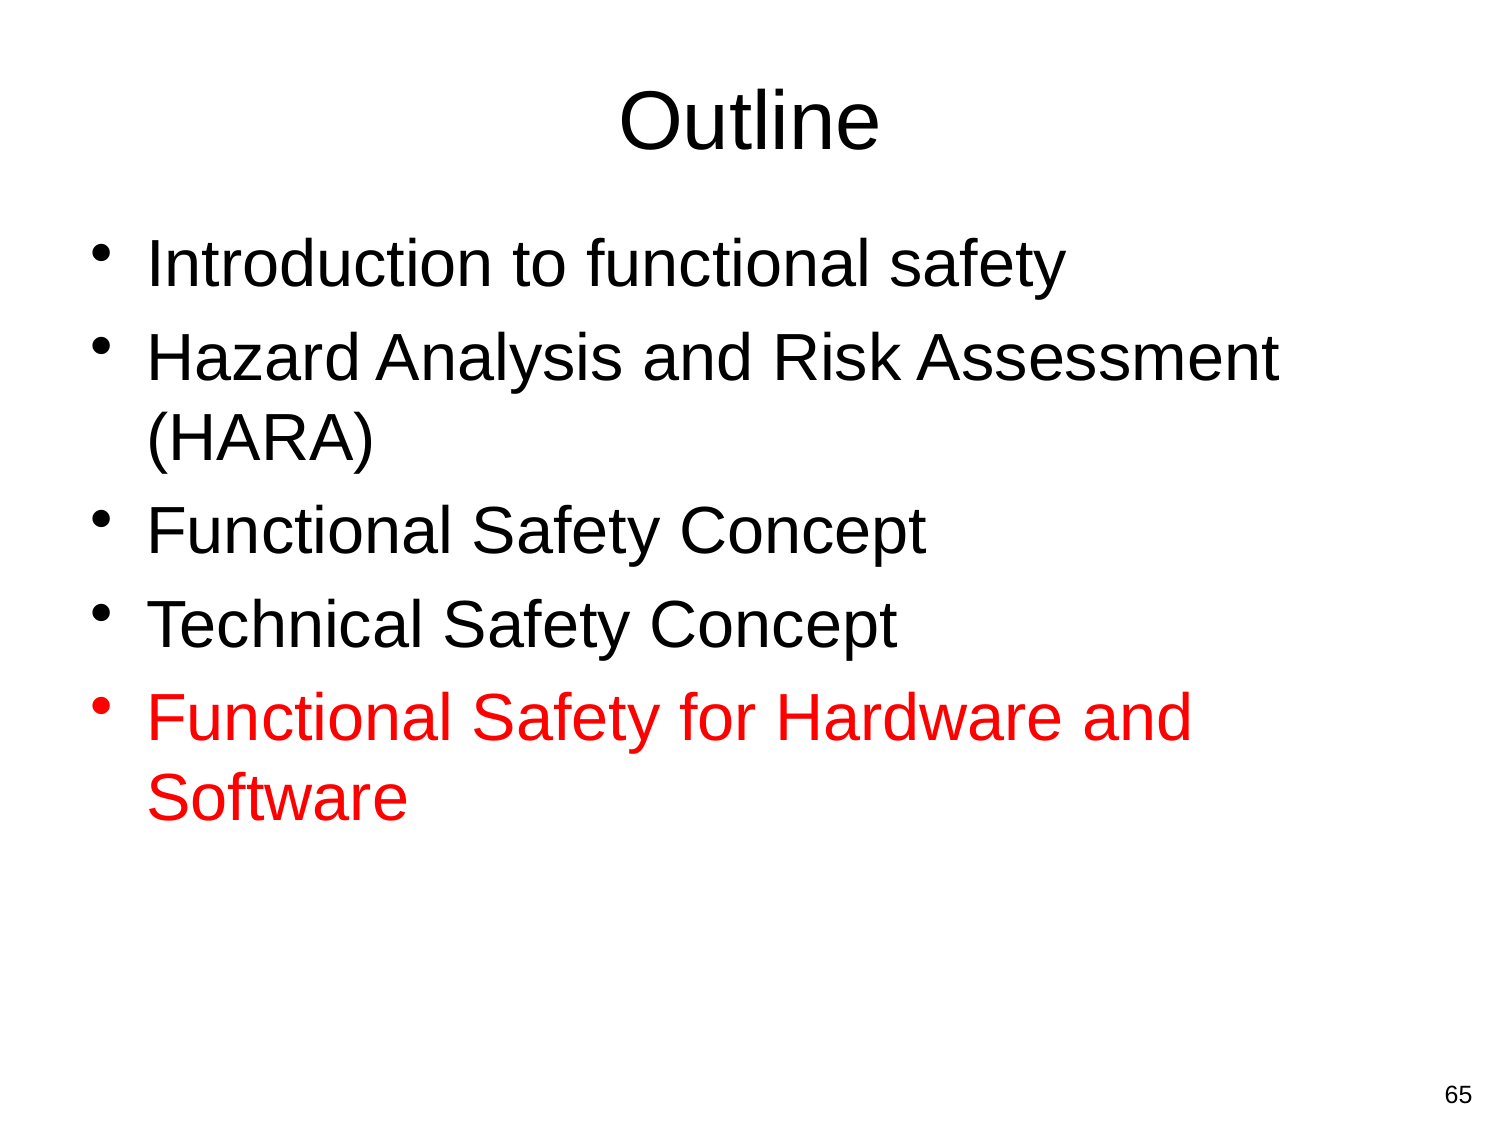

# Outline
Introduction to functional safety
Hazard Analysis and Risk Assessment (HARA)
Functional Safety Concept
Technical Safety Concept
Functional Safety for Hardware and Software
65